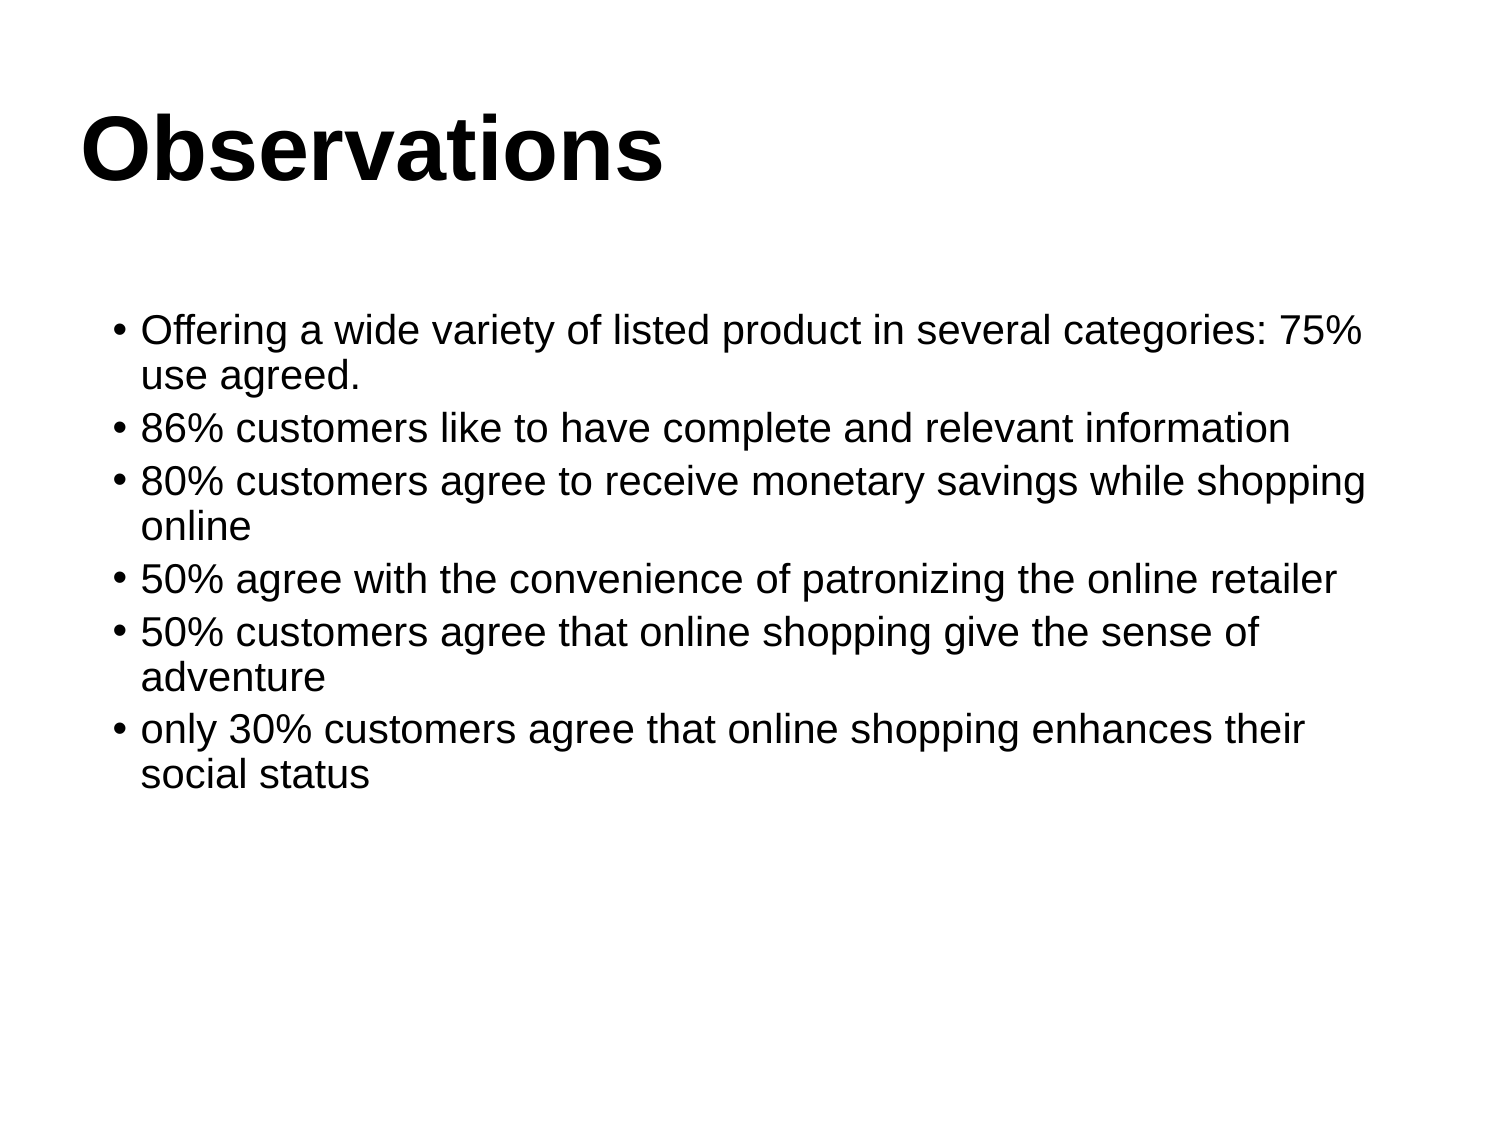

# Observations

Offering a wide variety of listed product in several categories: 75% use agreed.
86% customers like to have complete and relevant information
80% customers agree to receive monetary savings while shopping online
50% agree with the convenience of patronizing the online retailer
50% customers agree that online shopping give the sense of adventure
only 30% customers agree that online shopping enhances their social status